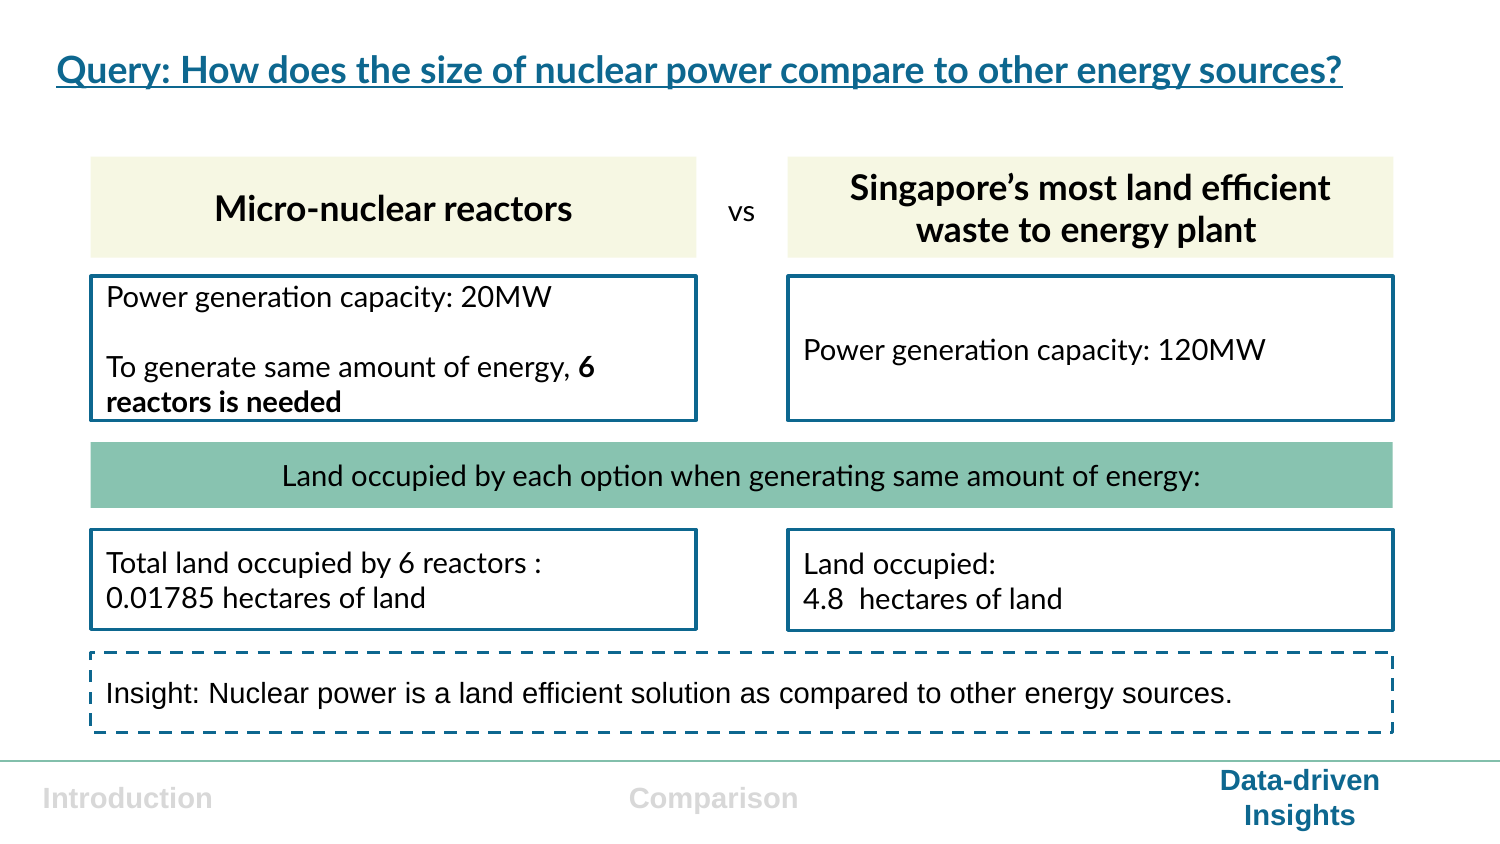

Query: How does the size of nuclear power compare to other energy sources?

Micro-nuclear reactors
Singapore’s most land efficient waste to energy plant
vs
Power generation capacity: 20MW

To generate same amount of energy, 6 reactors is needed
Power generation capacity: 120MW
Land occupied by each option when generating same amount of energy:
Total land occupied by 6 reactors :
0.01785 hectares of land
Land occupied:
4.8  hectares of land
Insight: Nuclear power is a land efficient solution as compared to other energy sources.